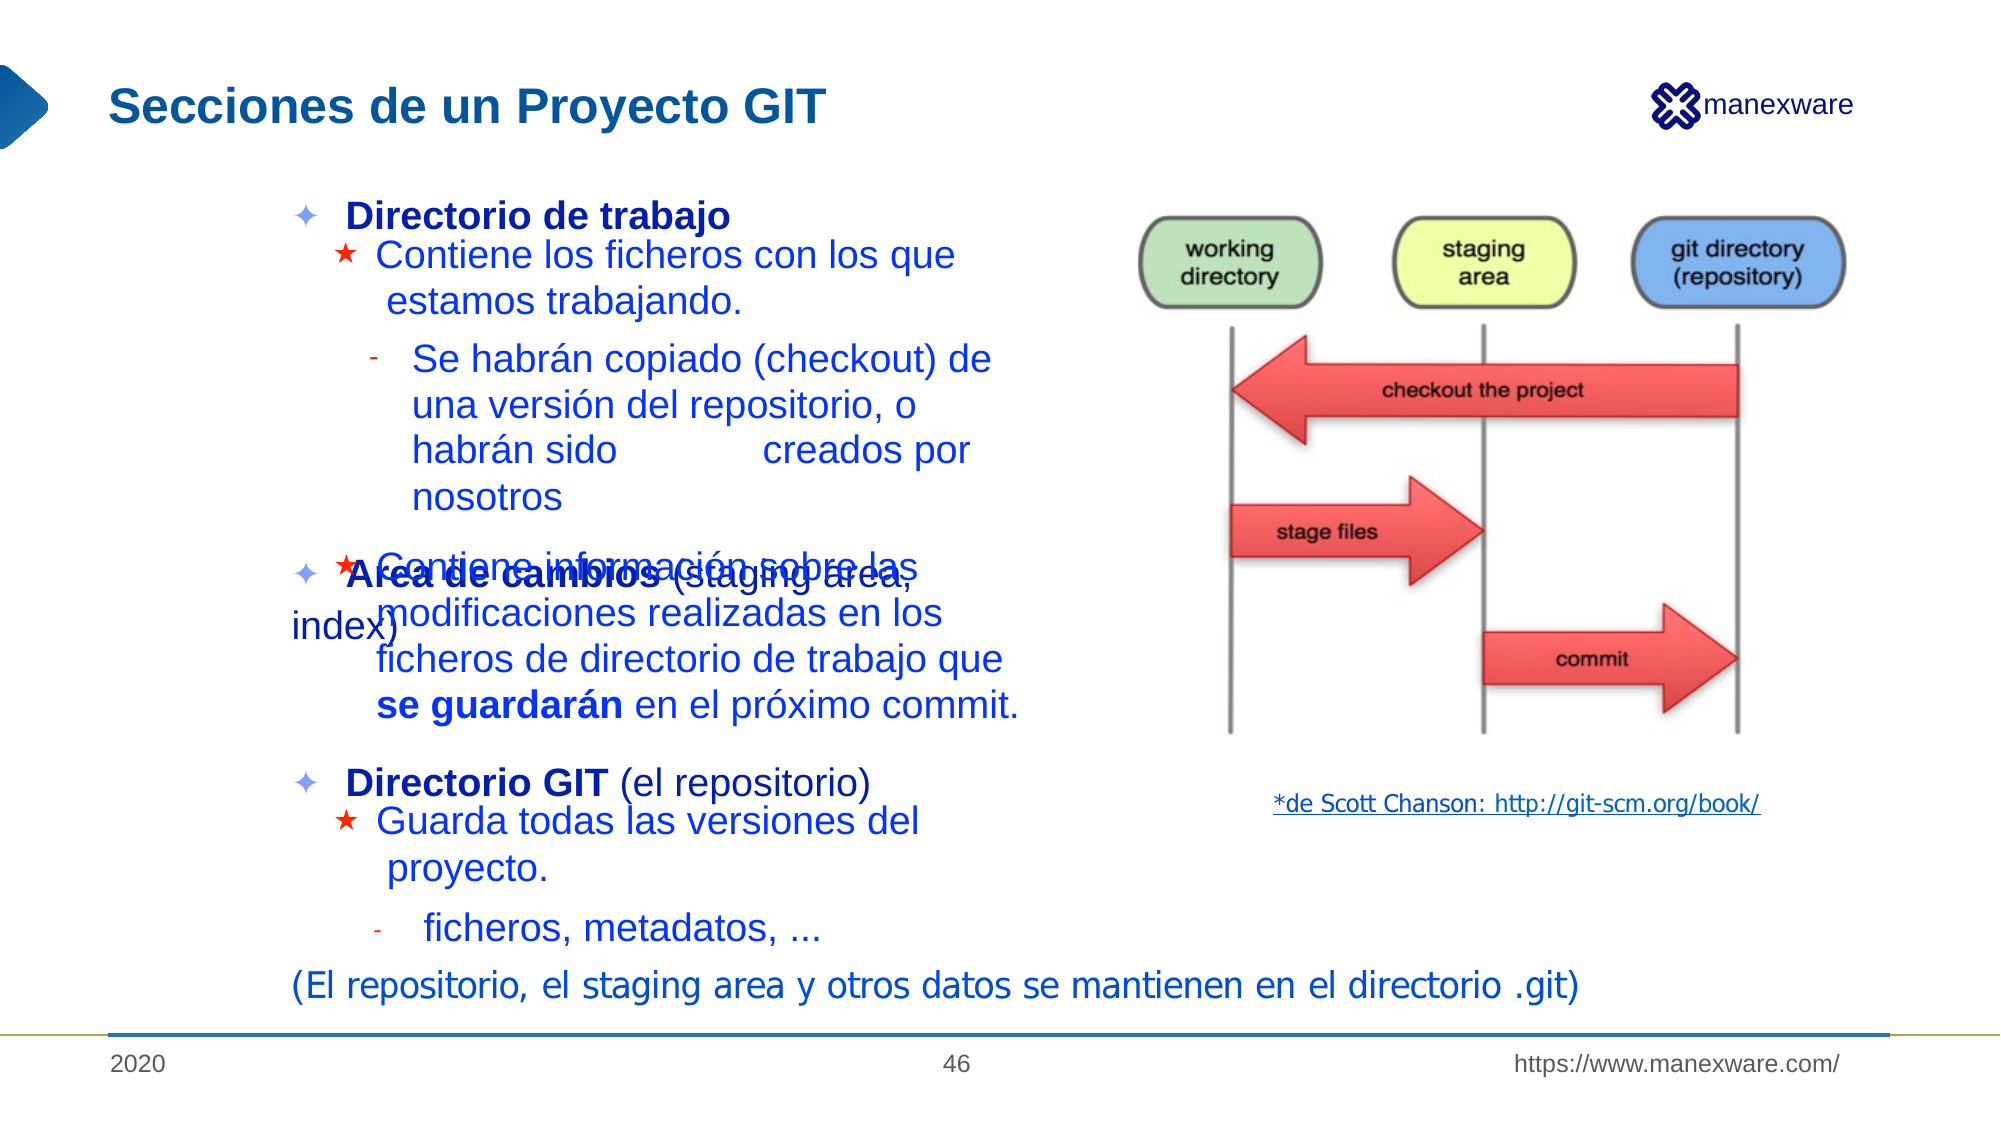

# Secciones de un Proyecto GIT
✦	Directorio de trabajo

Contiene los ficheros con los que  estamos trabajando.
★
Se habrán copiado (checkout) de  una versión del repositorio, o  habrán sido	creados por nosotros
✦	Area de cambios (staging area, index)
-
Contiene información sobre las  modificaciones realizadas en los  ficheros de directorio de trabajo que  se guardarán en el próximo commit.
✦	Directorio GIT (el repositorio)
★
*de Scott Chanson: http://git-scm.org/book/
Guarda todas las versiones del  proyecto.
-	ficheros, metadatos, ...
★
(El repositorio, el staging area y otros datos se mantienen en el directorio .git)